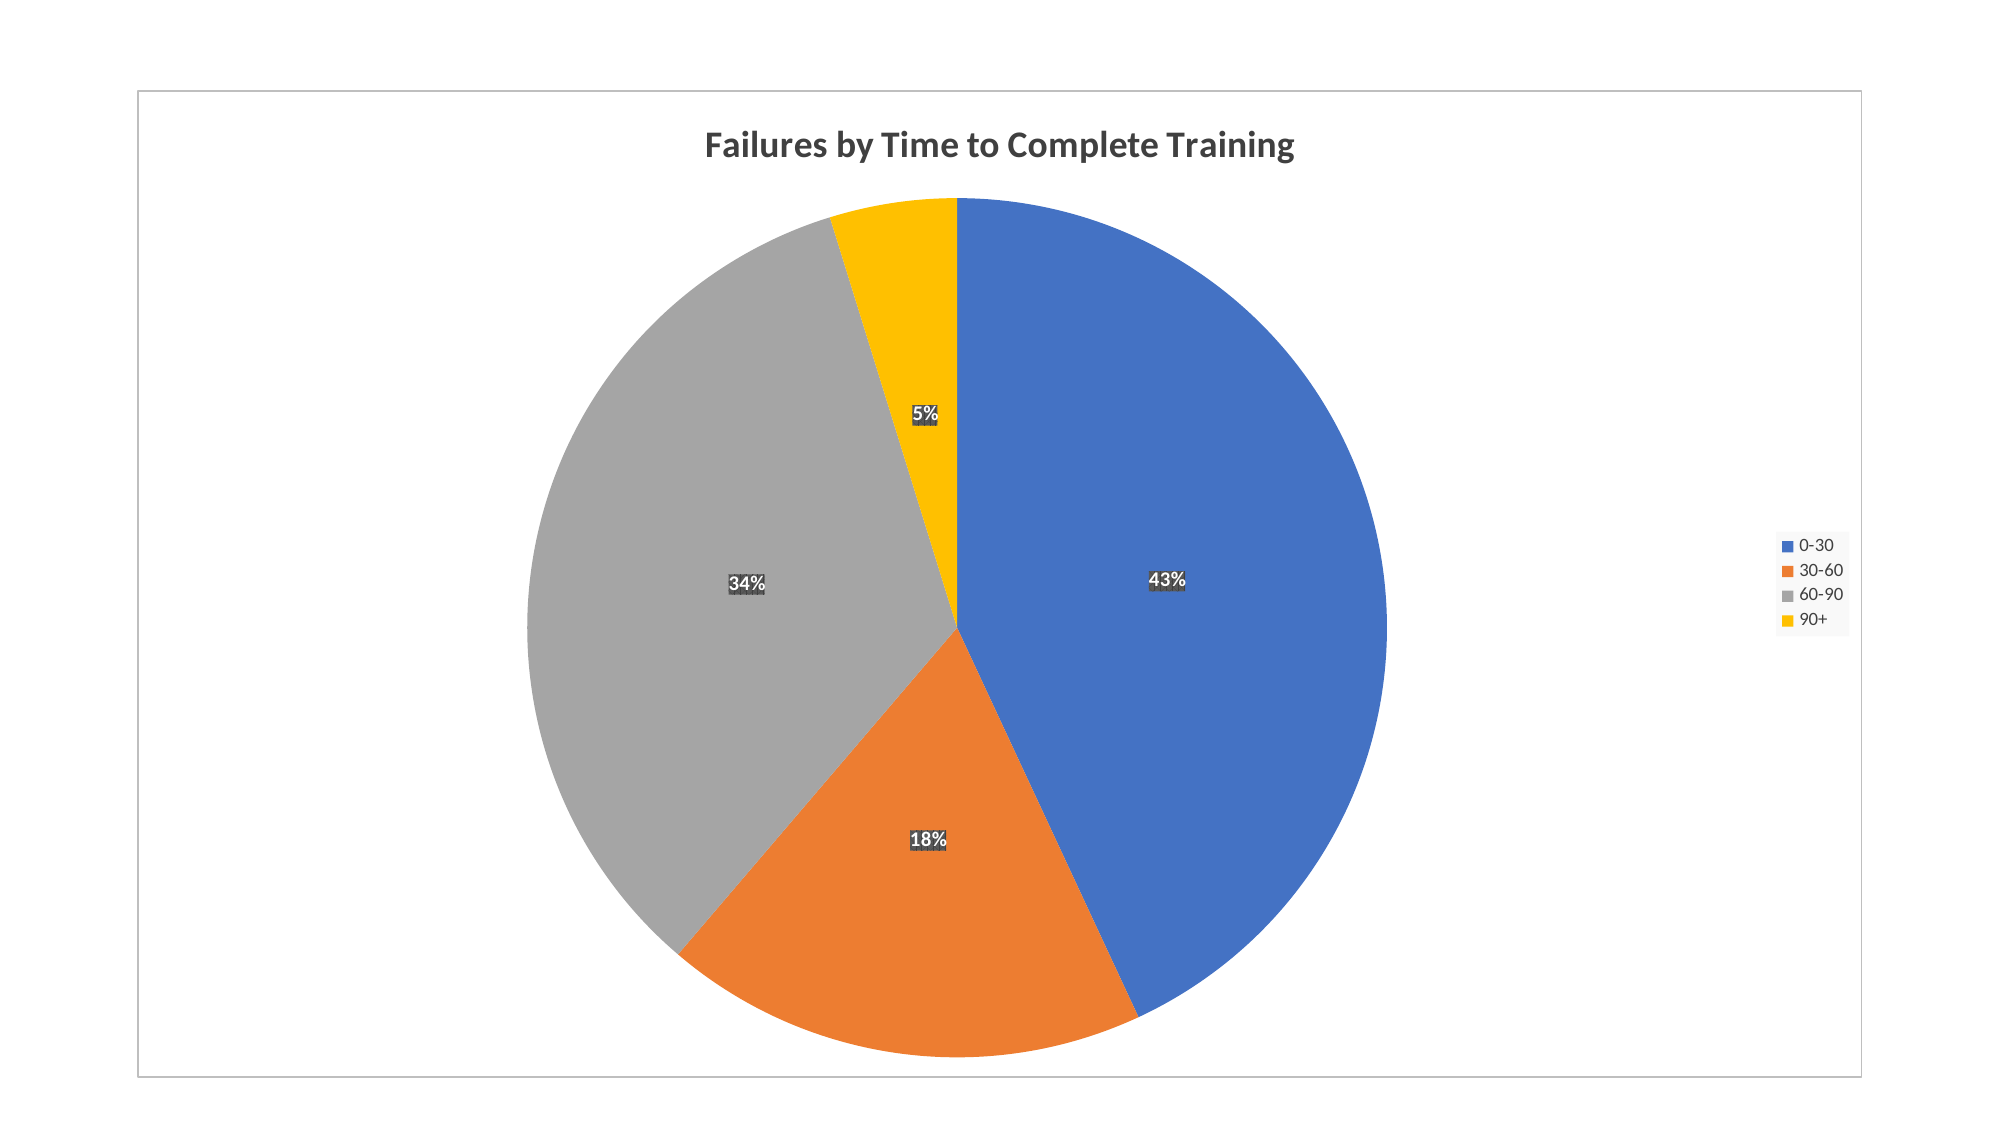

### Chart: Failures by Time to Complete Training

| Category |  |
|---|---|
| 0-30 | 0.4306 |
| 30-60 | 0.1818 |
| 60-90 | 0.3397 |
| 90+ | 0.0478 |